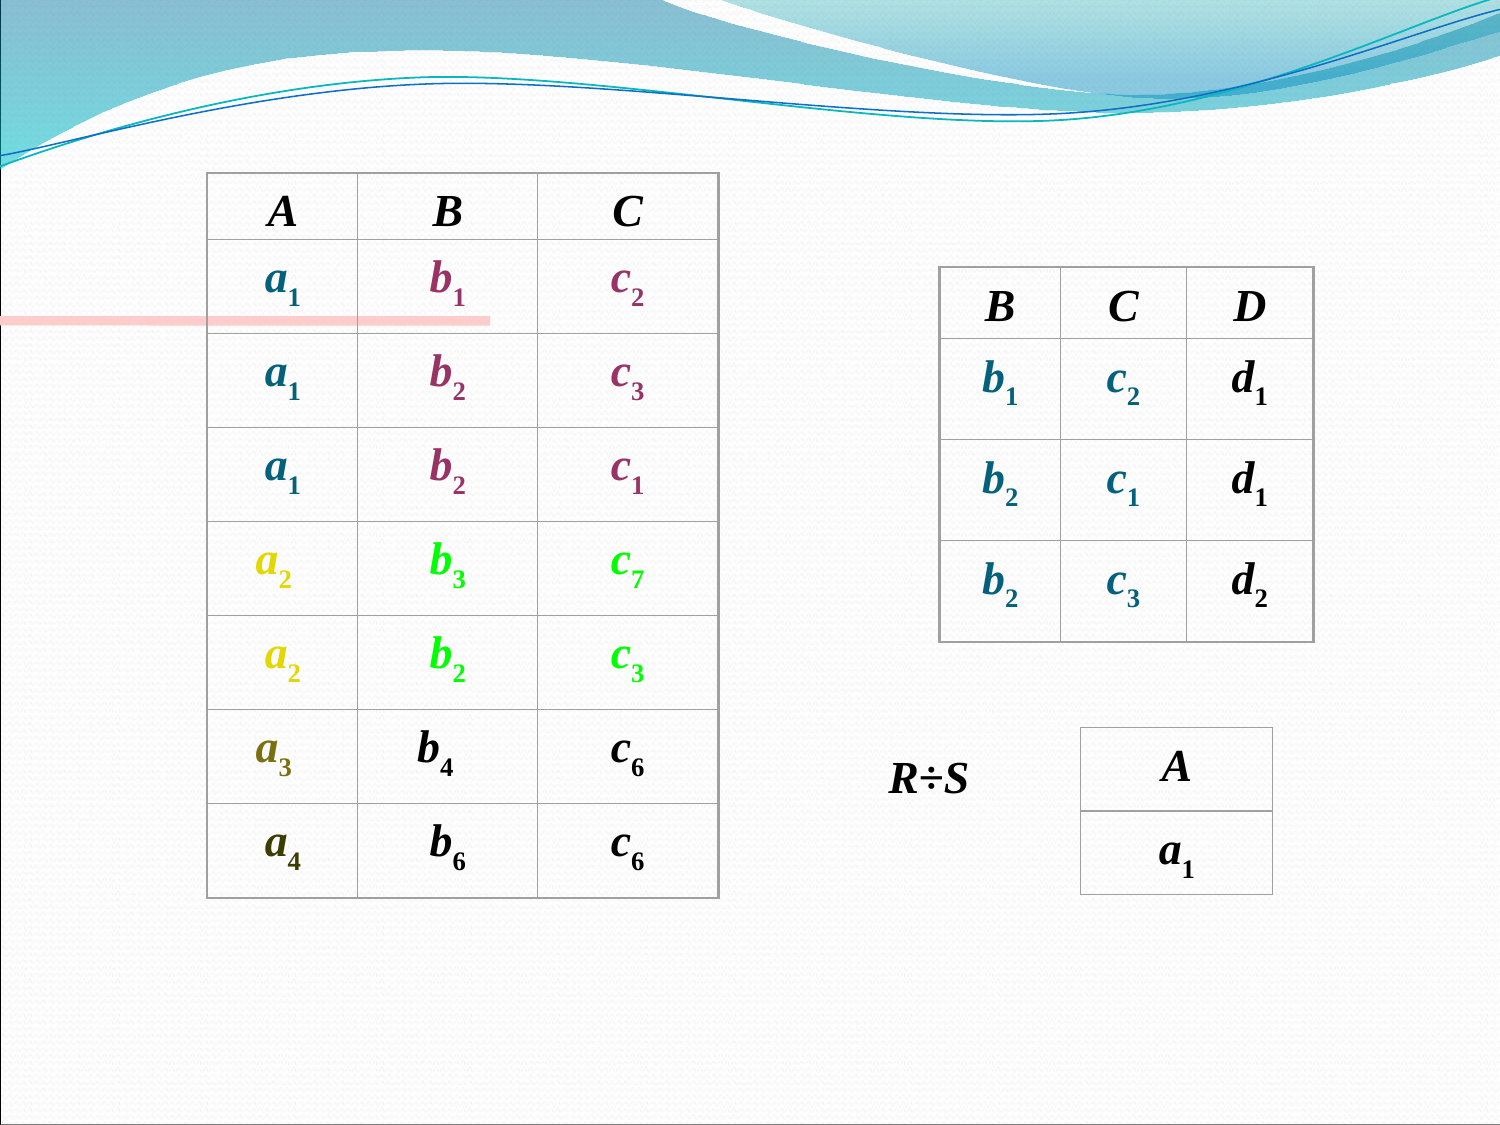

A

B

C

a1

b1

c2

a1

b2

c3

a1

b2

c1

 a2

b3

c7

a2

b2

c3

 a3

  b4

c6

a4

b6

c6

B

C

D

b1

c2

d1

b2

c1

d1

b2

c3

d2

A

a1

R÷S

193